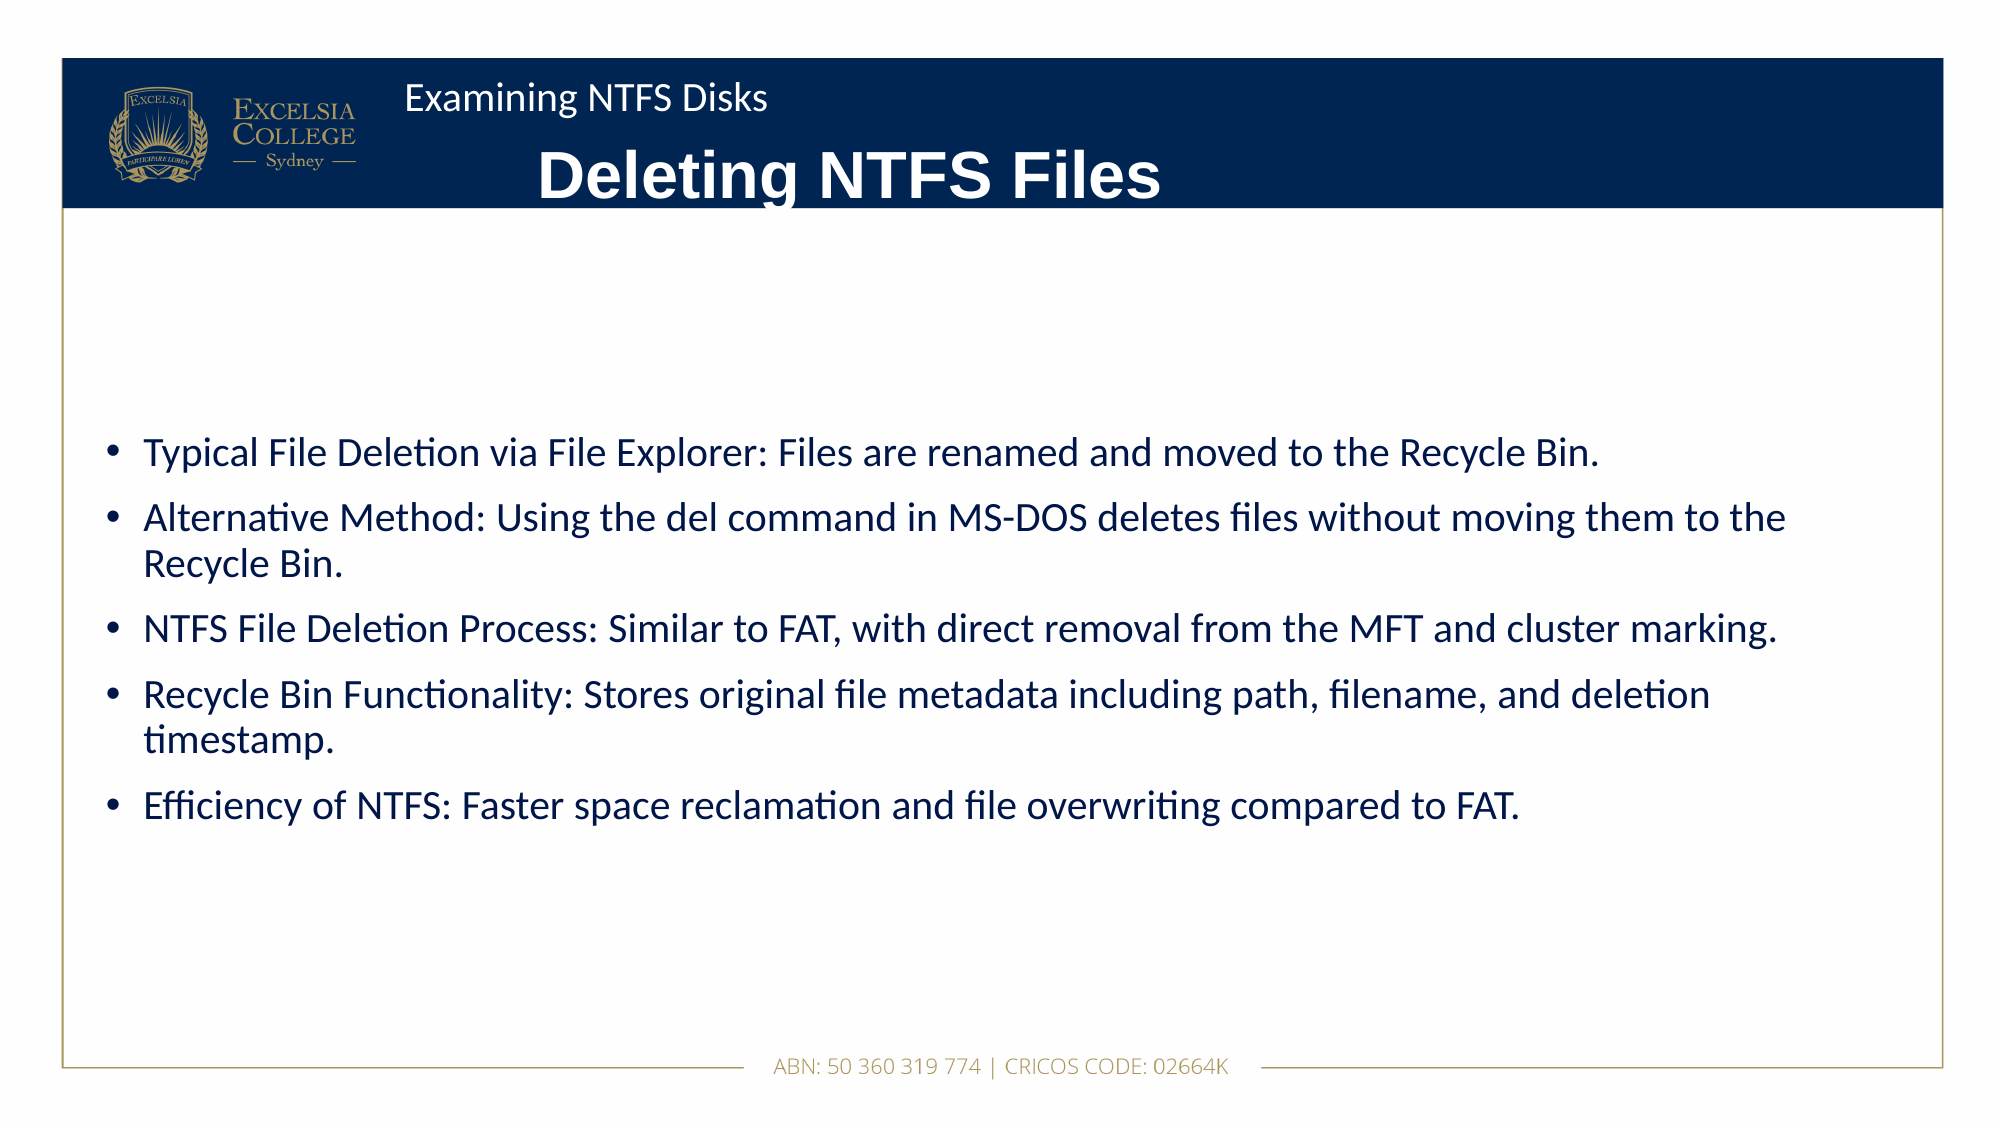

# Examining NTFS Disks
Deleting NTFS Files
Typical File Deletion via File Explorer: Files are renamed and moved to the Recycle Bin.
Alternative Method: Using the del command in MS-DOS deletes files without moving them to the Recycle Bin.
NTFS File Deletion Process: Similar to FAT, with direct removal from the MFT and cluster marking.
Recycle Bin Functionality: Stores original file metadata including path, filename, and deletion timestamp.
Efficiency of NTFS: Faster space reclamation and file overwriting compared to FAT.